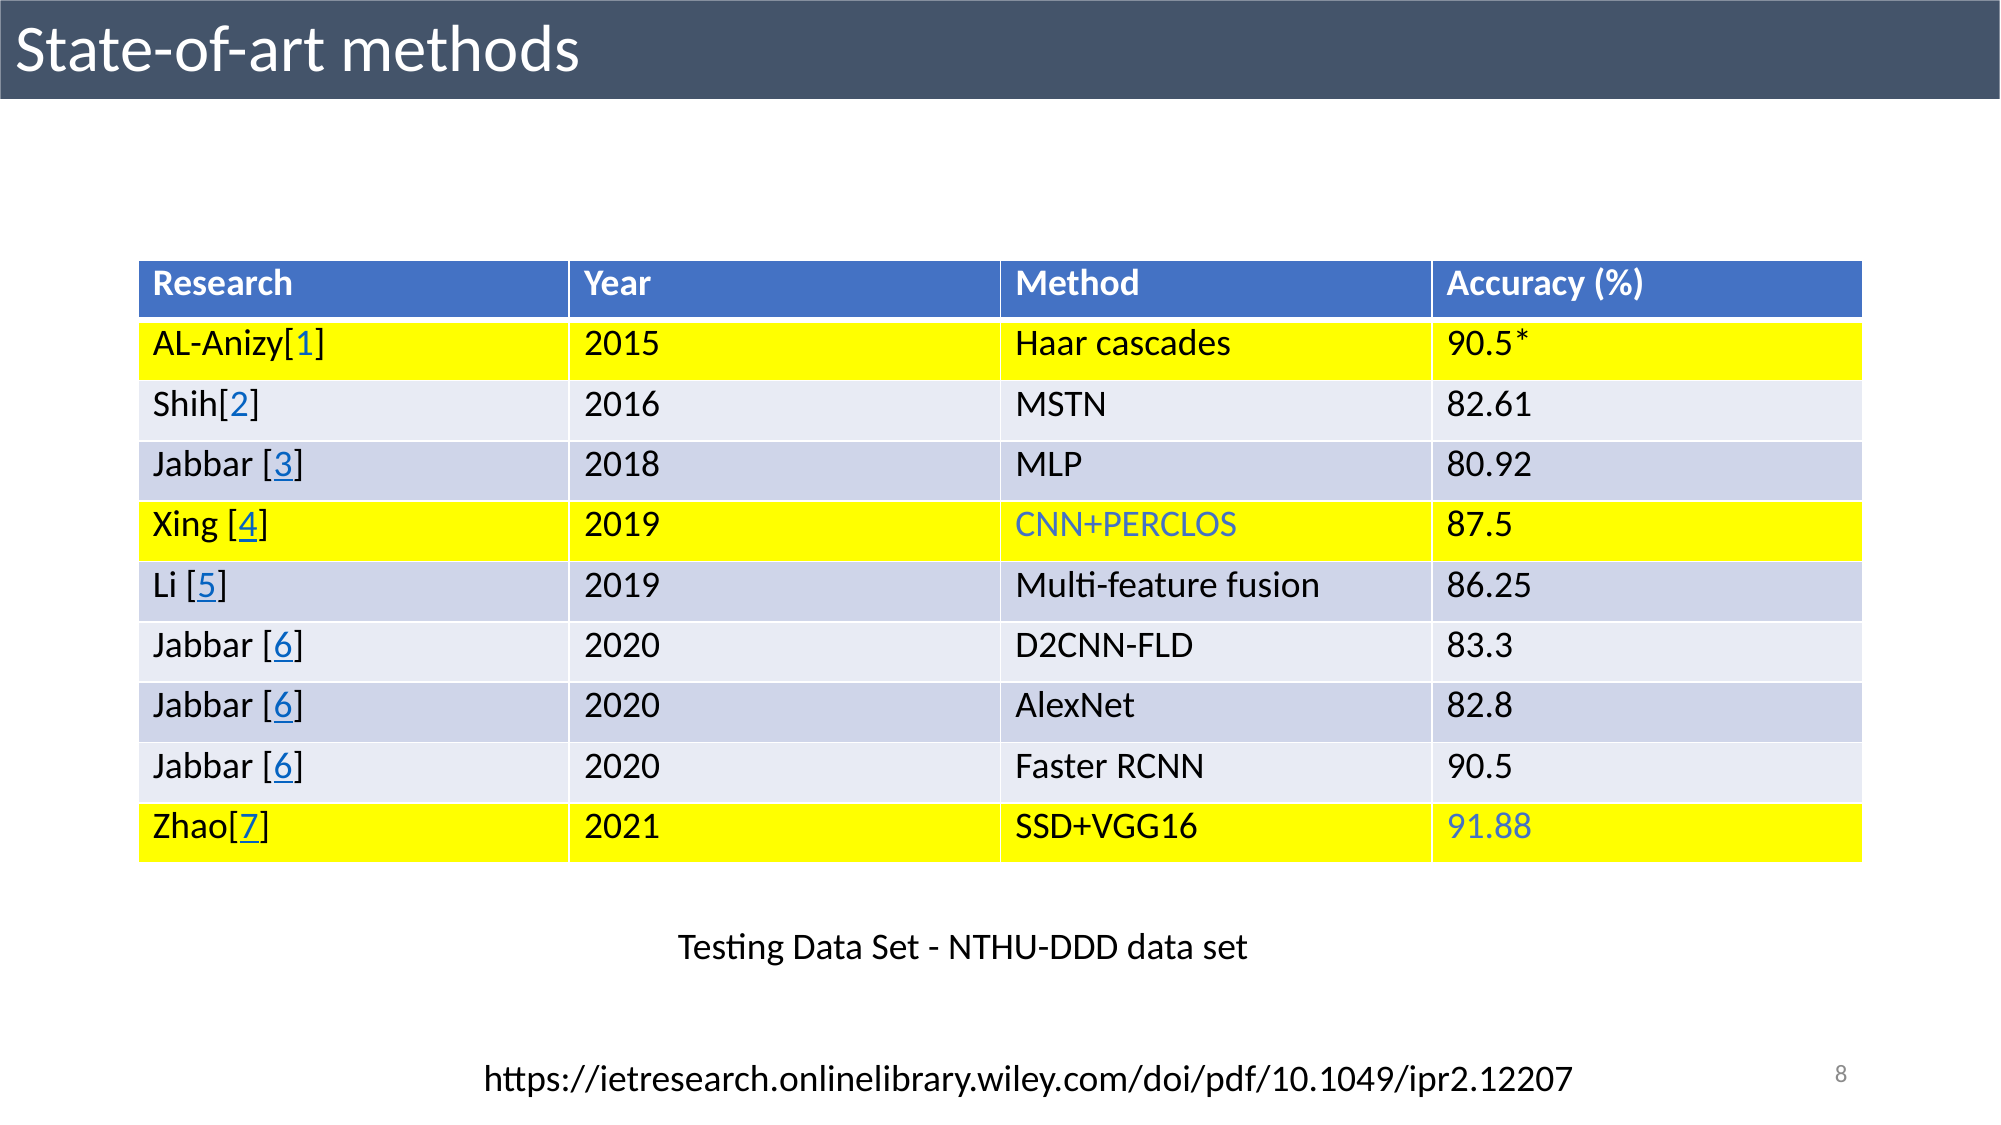

# State-of-art methods
| Research​ | Year​ | Method ​ | Accuracy (%)​ |
| --- | --- | --- | --- |
| AL-Anizy[1] | 2015 | Haar cascades | 90.5\* |
| Shih[2] | 2016​ | MSTN​ | 82.61​ |
| Jabbar ​[3] | 2018​ | MLP​ | 80.92​ |
| Xing ​[4] | 2019​ | CNN+PERCLOS​ | 87.5​ |
| Li ​[5] | 2019​ | Multi-feature fusion​ | 86.25​ |
| Jabbar ​[6] | 2020​ | D2CNN-FLD​ | 83.3​ |
| Jabbar ​[6] | 2020​ | AlexNet​ | 82.8​ |
| Jabbar ​[6] | 2020​ | Faster RCNN​ | 90.5​ |
| Zhao​[7] | 2021​ | SSD+VGG16​ | 91.88​ |

Testing Data Set - NTHU-DDD data set
8
https://ietresearch.onlinelibrary.wiley.com/doi/pdf/10.1049/ipr2.12207